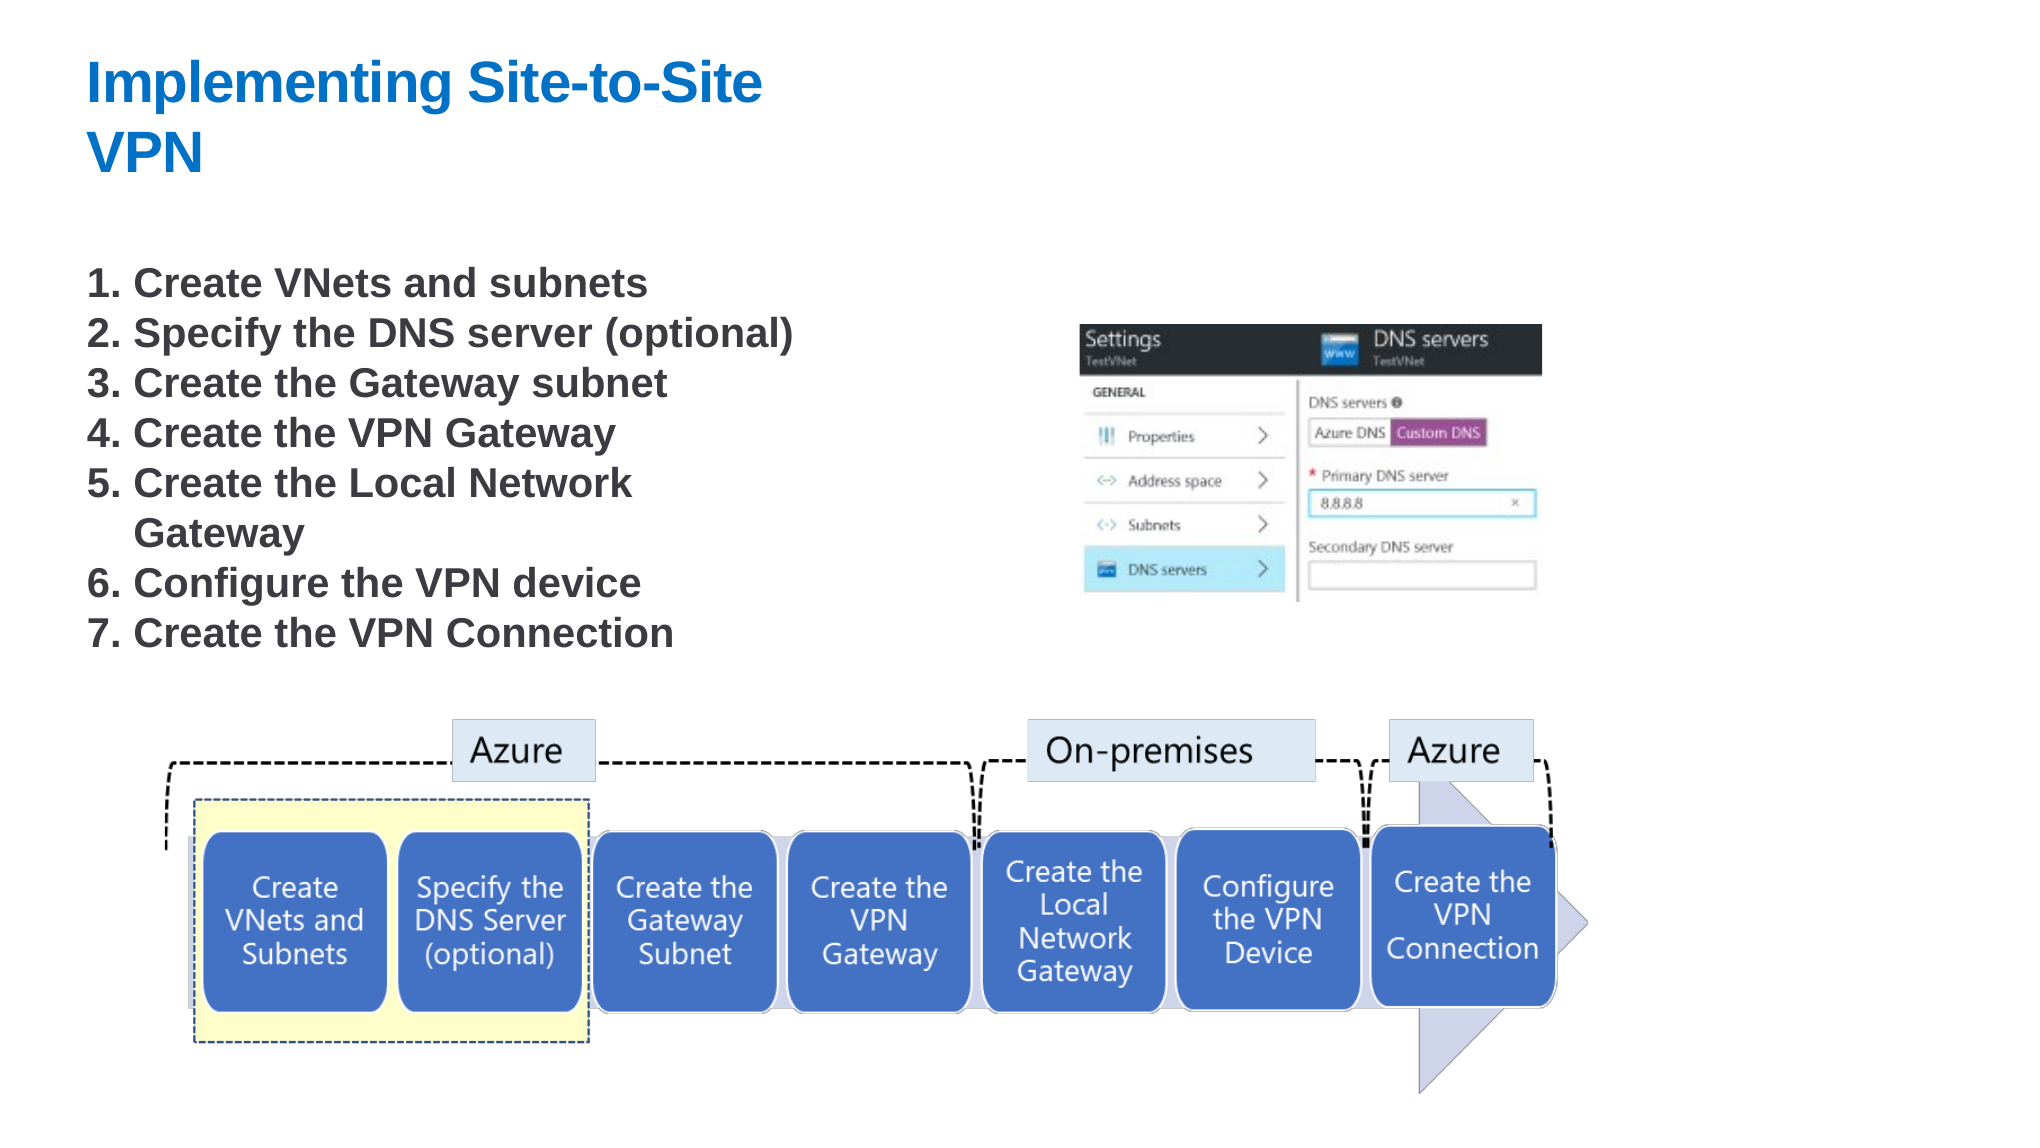

# Implementing Site-to-Site VPN
Create VNets and subnets
Specify the DNS server (optional)
Create the Gateway subnet
Create the VPN Gateway
Create the Local Network Gateway
Configure the VPN device
Create the VPN Connection